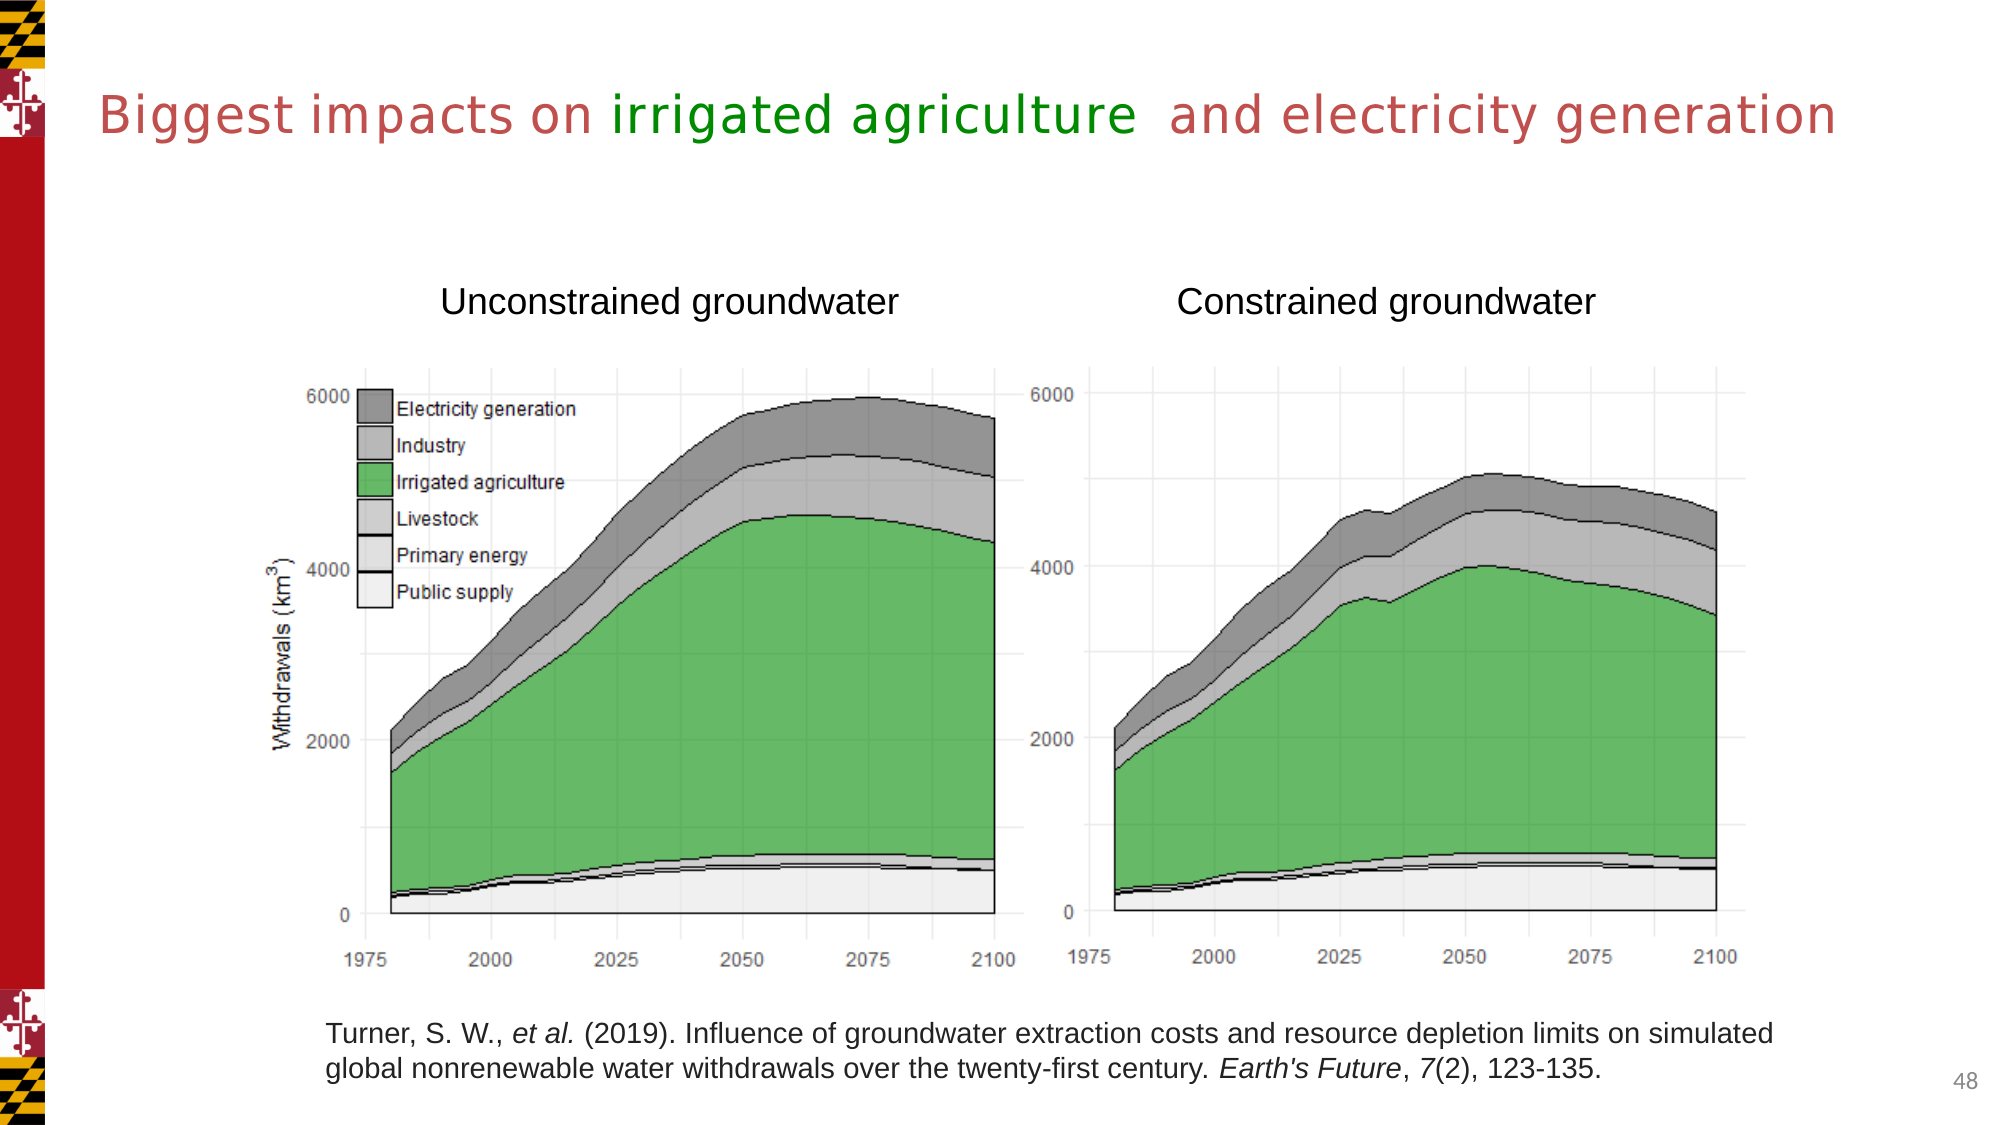

# Biggest impacts on irrigated agriculture  and electricity generation

Unconstrained groundwater
Constrained groundwater

Turner, S. W., et al. (2019). Influence of groundwater extraction costs and resource depletion limits on simulated global nonrenewable water withdrawals over the twenty‐first century. Earth's Future, 7(2), 123-135.

March 5, 2018
16